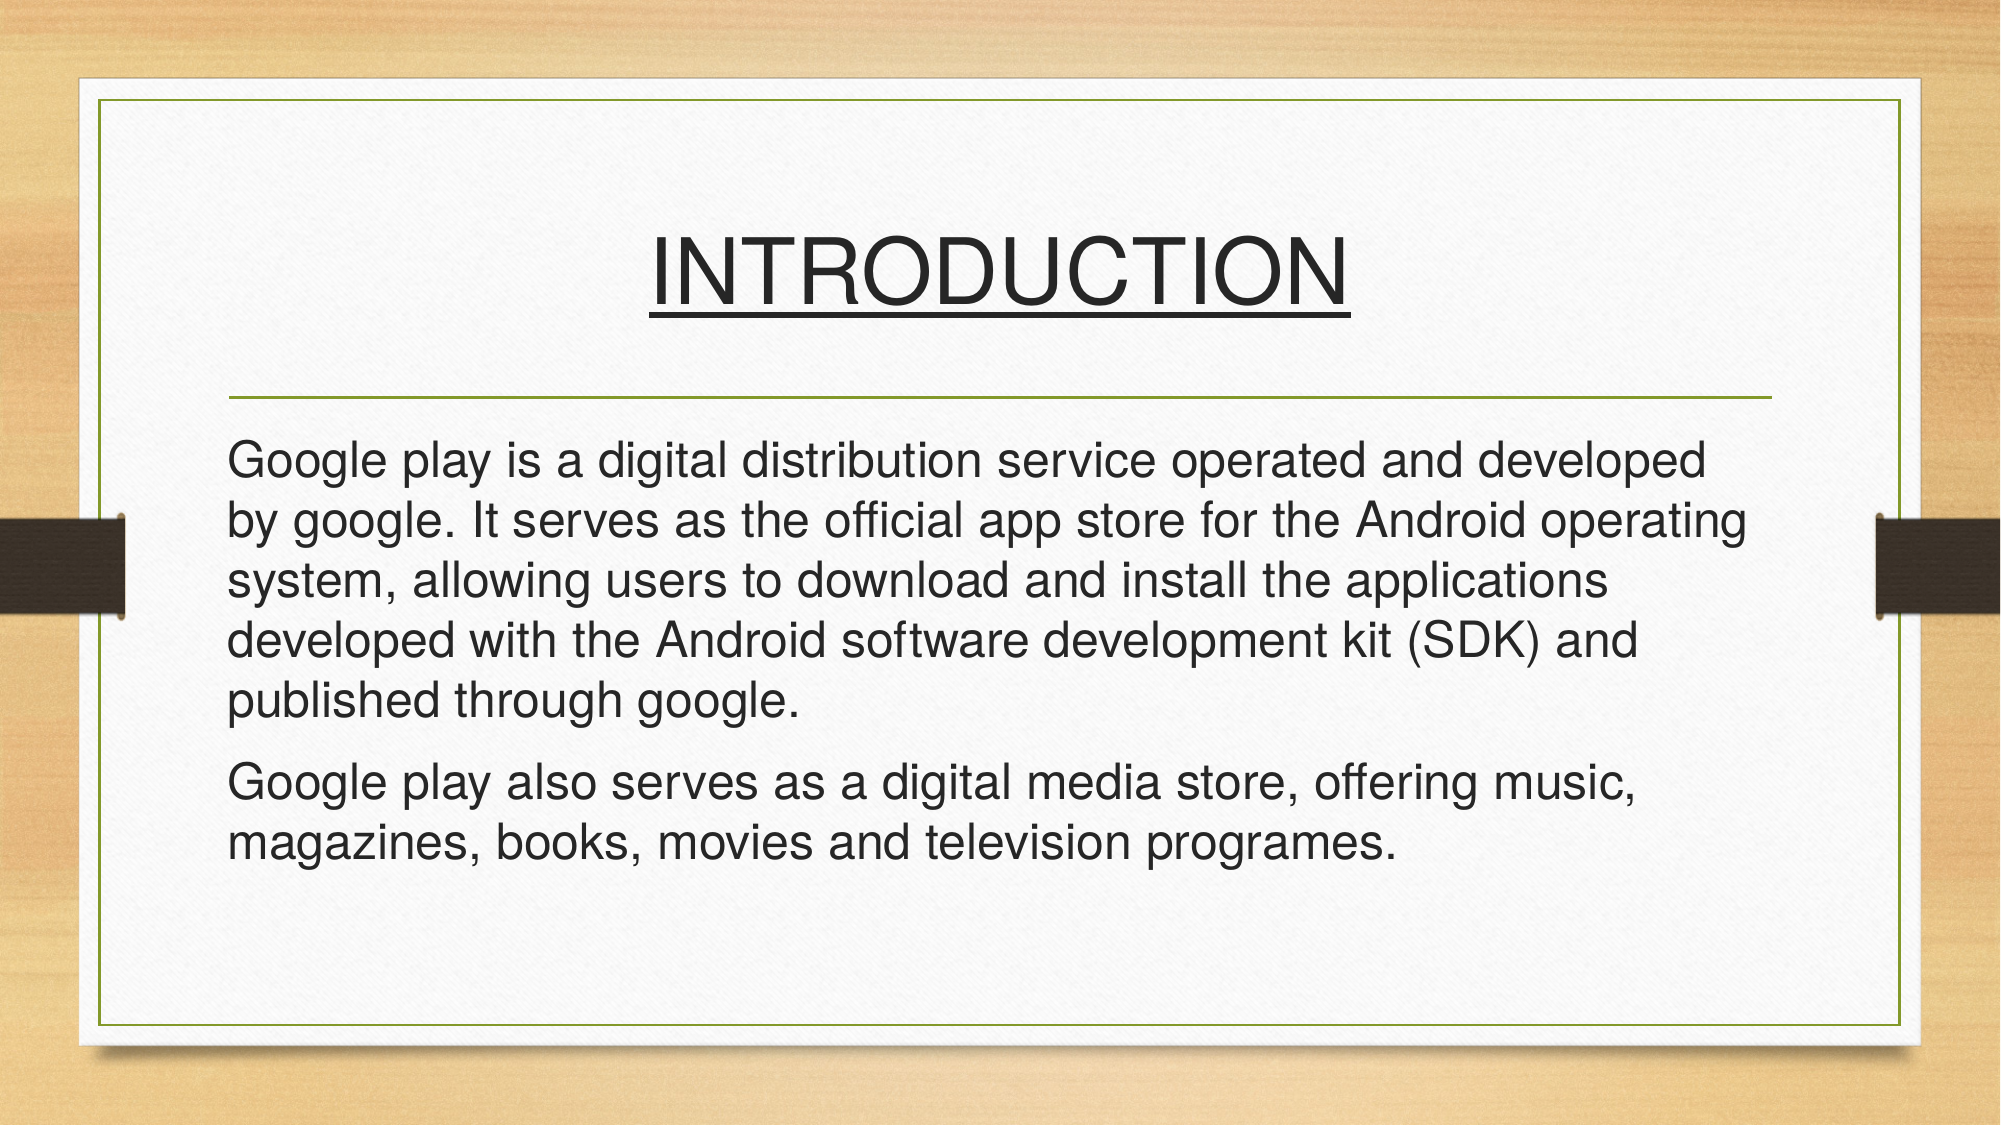

# INTRODUCTION
Google play is a digital distribution service operated and developed by google. It serves as the official app store for the Android operating system, allowing users to download and install the applications developed with the Android software development kit (SDK) and published through google.
Google play also serves as a digital media store, offering music, magazines, books, movies and television programes.